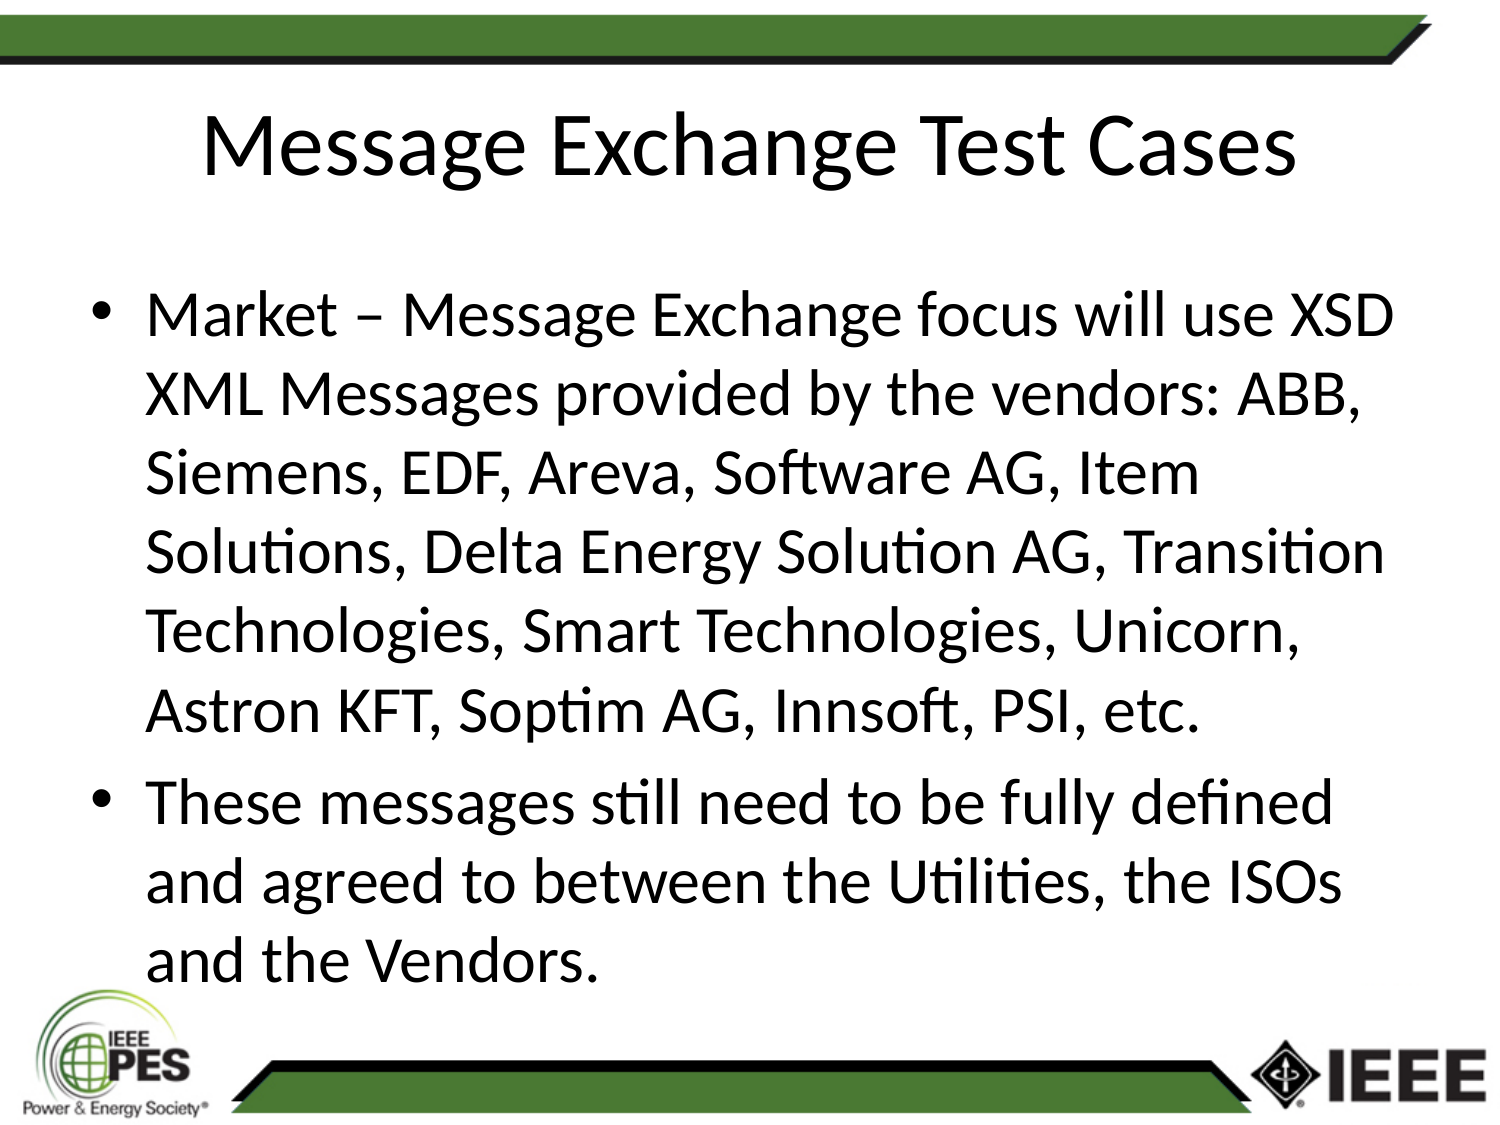

# Message Exchange Test Cases
Market – Message Exchange focus will use XSD XML Messages provided by the vendors: ABB, Siemens, EDF, Areva, Software AG, Item Solutions, Delta Energy Solution AG, Transition Technologies, Smart Technologies, Unicorn, Astron KFT, Soptim AG, Innsoft, PSI, etc.
These messages still need to be fully defined and agreed to between the Utilities, the ISOs and the Vendors.